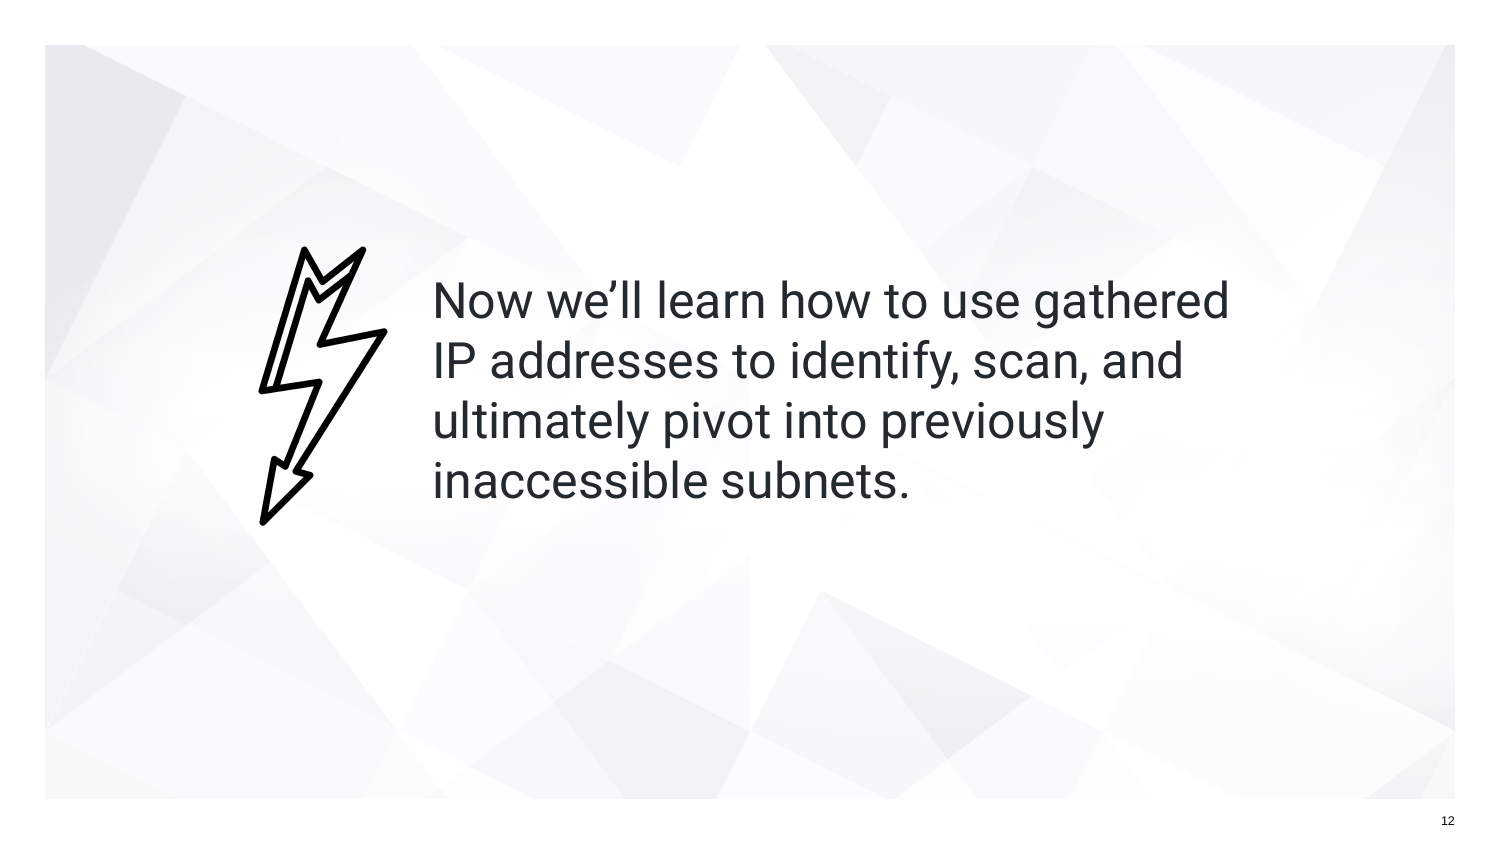

# Now we’ll learn how to use gathered IP addresses to identify, scan, and ultimately pivot into previously inaccessible subnets.

12